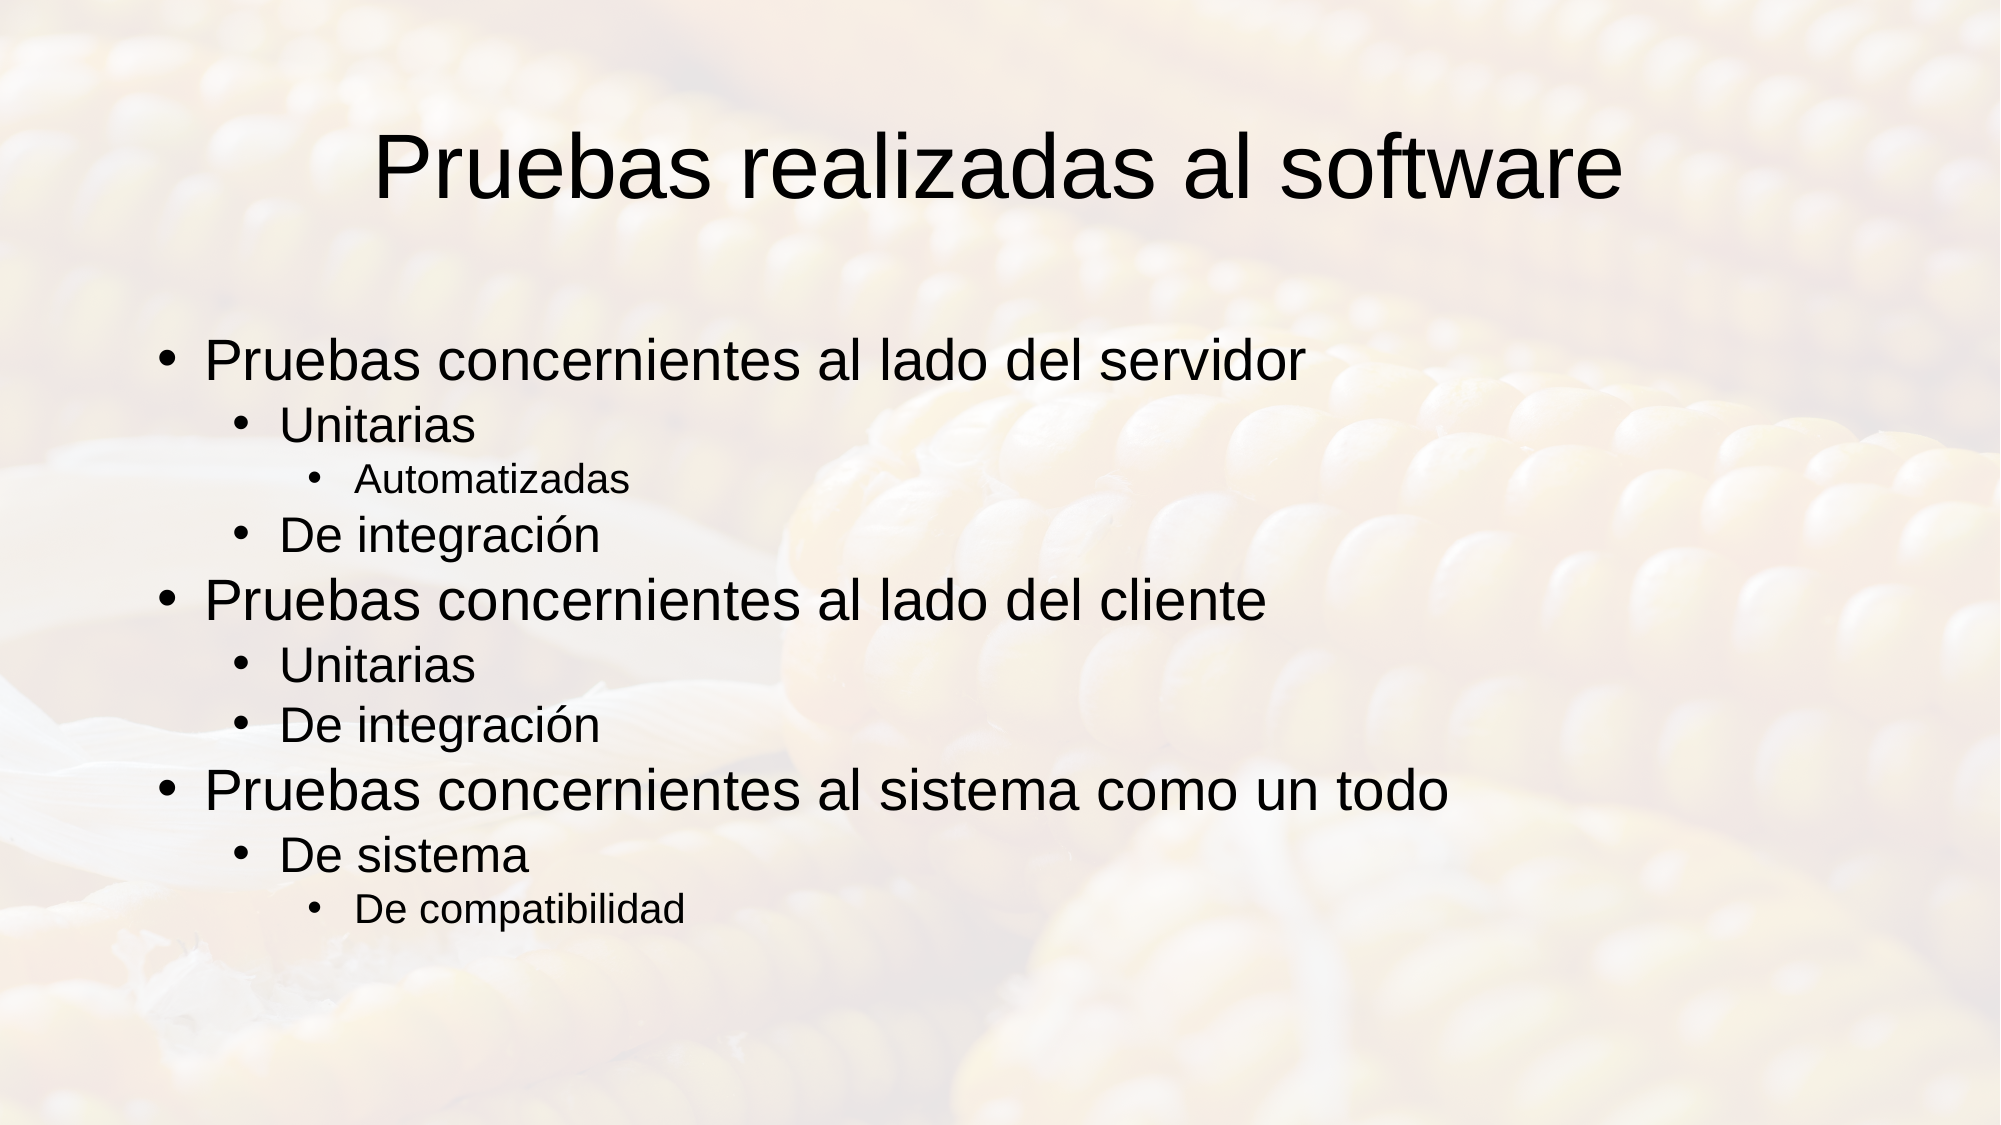

# Pruebas realizadas al software
Pruebas concernientes al lado del servidor
Unitarias
Automatizadas
De integración
Pruebas concernientes al lado del cliente
Unitarias
De integración
Pruebas concernientes al sistema como un todo
De sistema
De compatibilidad